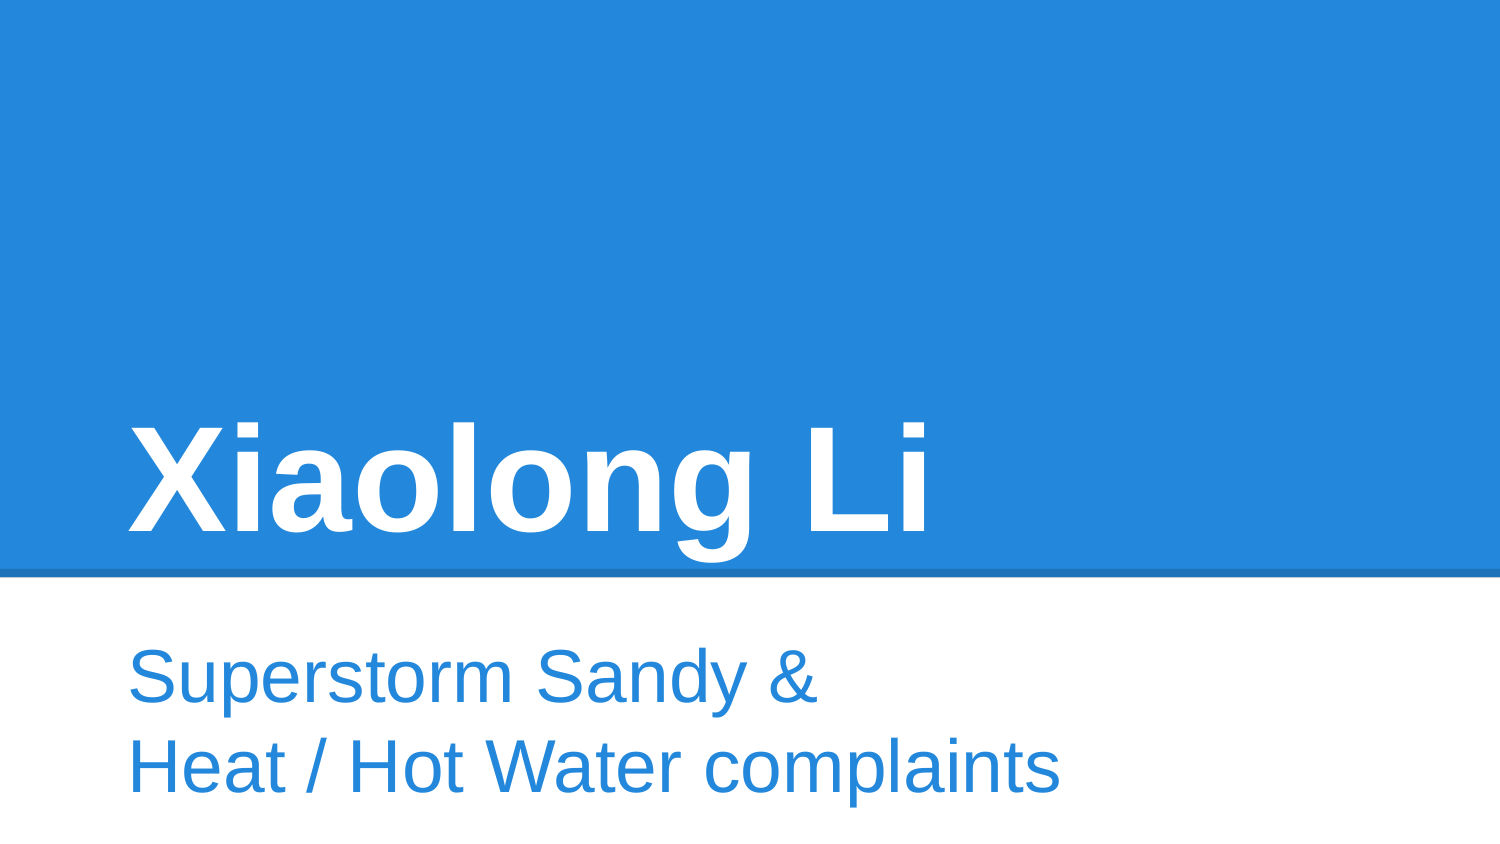

# Xiaolong Li
Superstorm Sandy &
Heat / Hot Water complaints